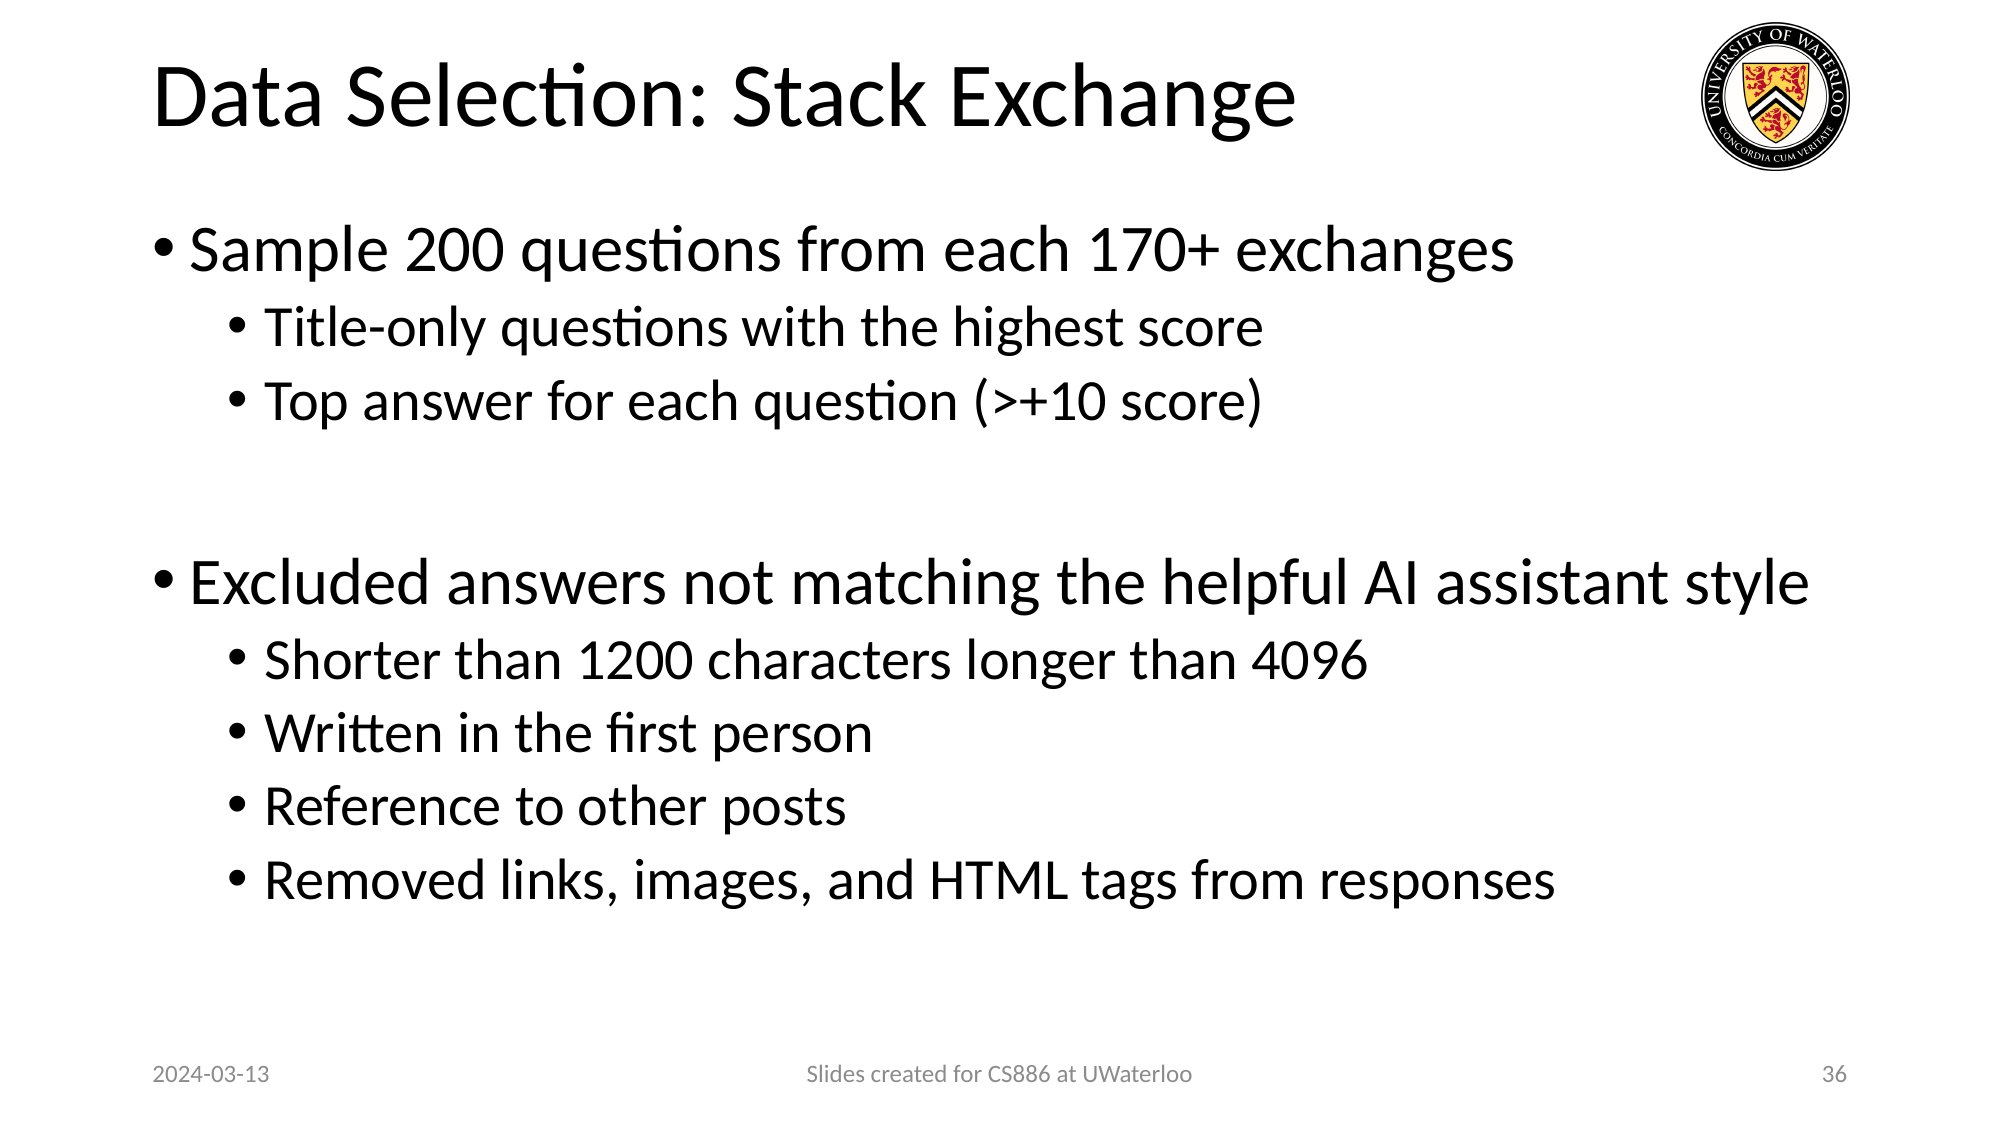

# Data Selection: Stack Exchange
Sample 200 questions from each 170+ exchanges
Title-only questions with the highest score
Top answer for each question (>+10 score)

Excluded answers not matching the helpful AI assistant style
Shorter than 1200 characters longer than 4096
Written in the first person
Reference to other posts
Removed links, images, and HTML tags from responses
2024-03-13
Slides created for CS886 at UWaterloo
36